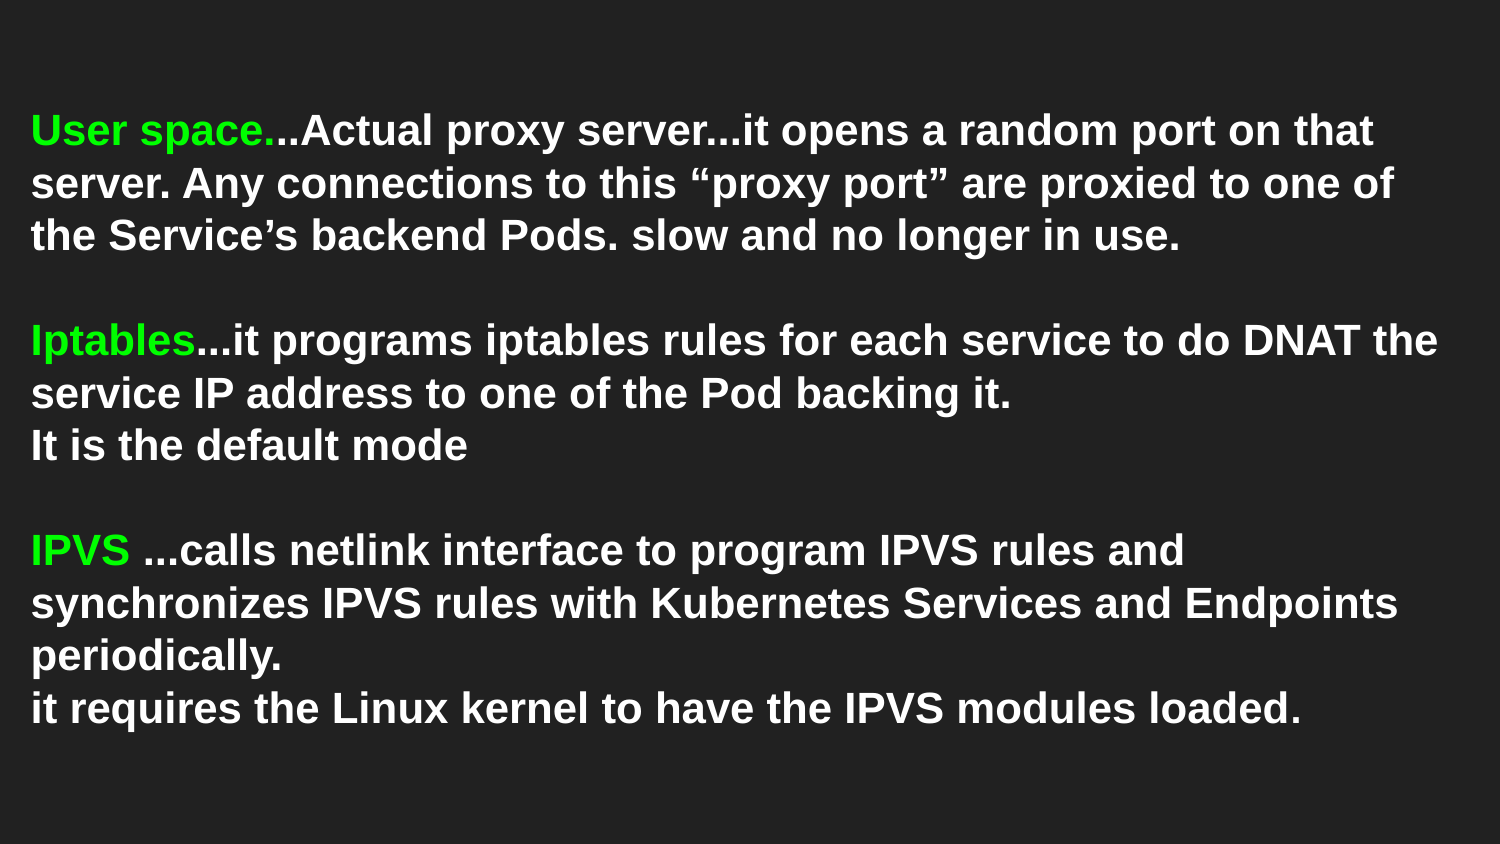

User space...Actual proxy server...it opens a random port on that server. Any connections to this “proxy port” are proxied to one of the Service’s backend Pods. slow and no longer in use.

Iptables...it programs iptables rules for each service to do DNAT the service IP address to one of the Pod backing it.
It is the default mode

IPVS ...calls netlink interface to program IPVS rules and synchronizes IPVS rules with Kubernetes Services and Endpoints periodically.
it requires the Linux kernel to have the IPVS modules loaded.